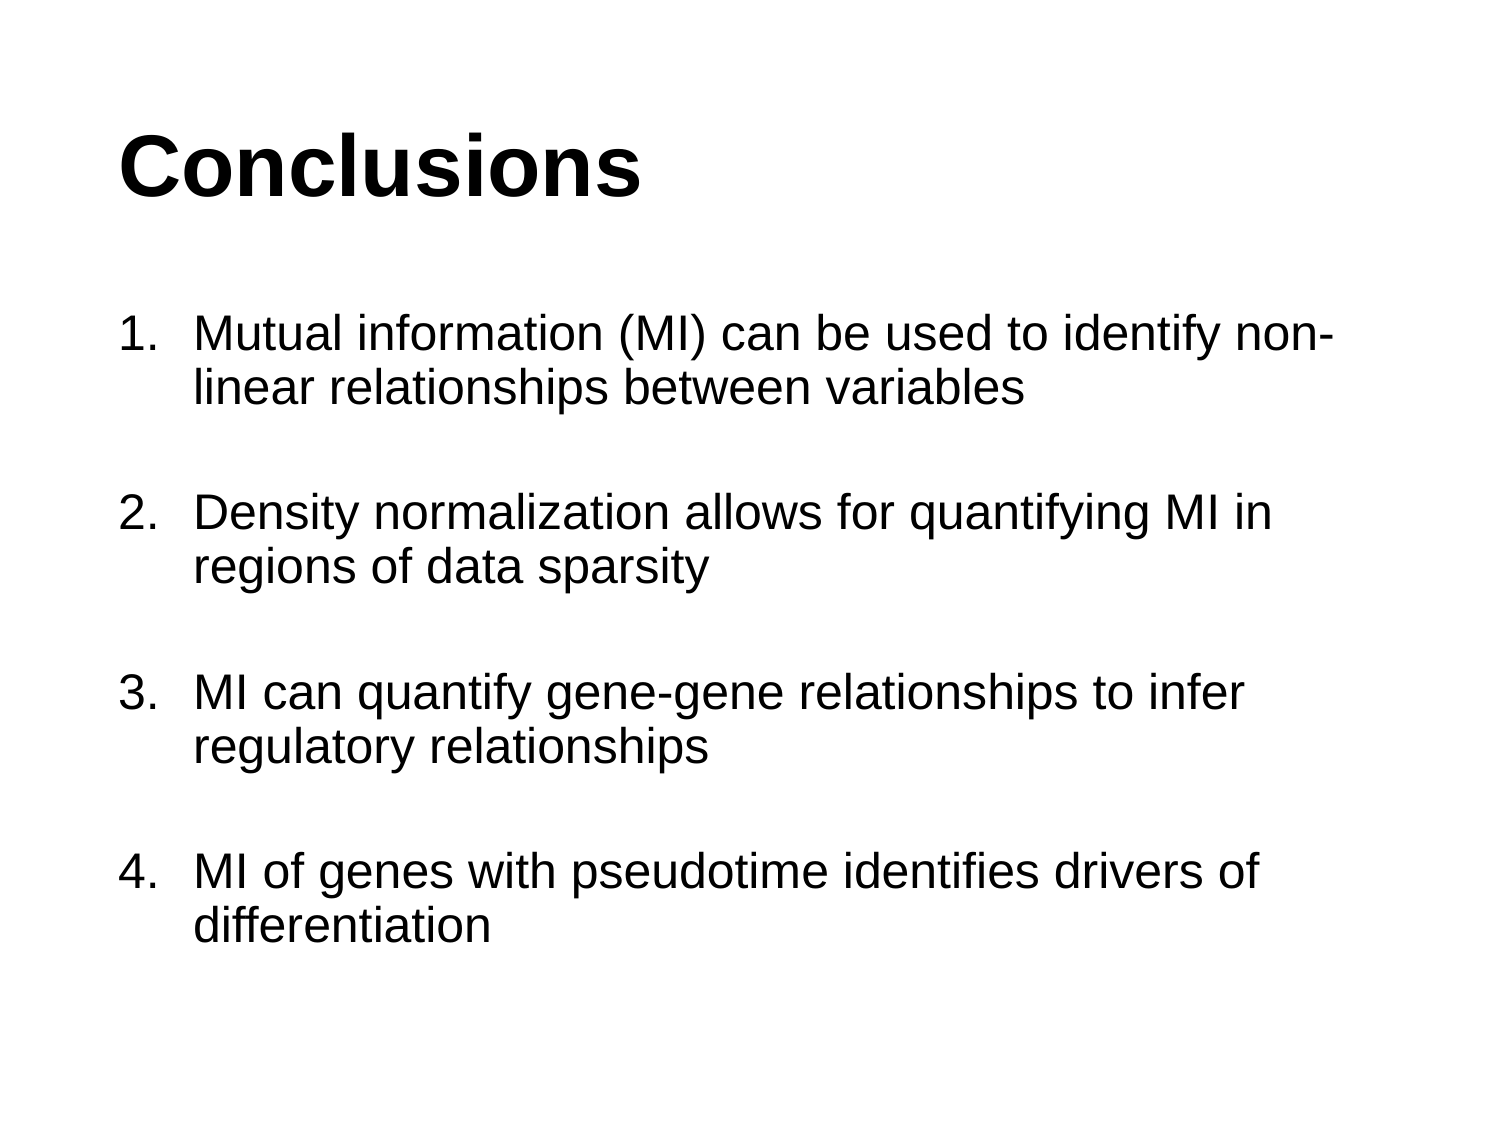

# Conclusions
Mutual information (MI) can be used to identify non-linear relationships between variables

Density normalization allows for quantifying MI in regions of data sparsity

MI can quantify gene-gene relationships to infer regulatory relationships

MI of genes with pseudotime identifies drivers of differentiation